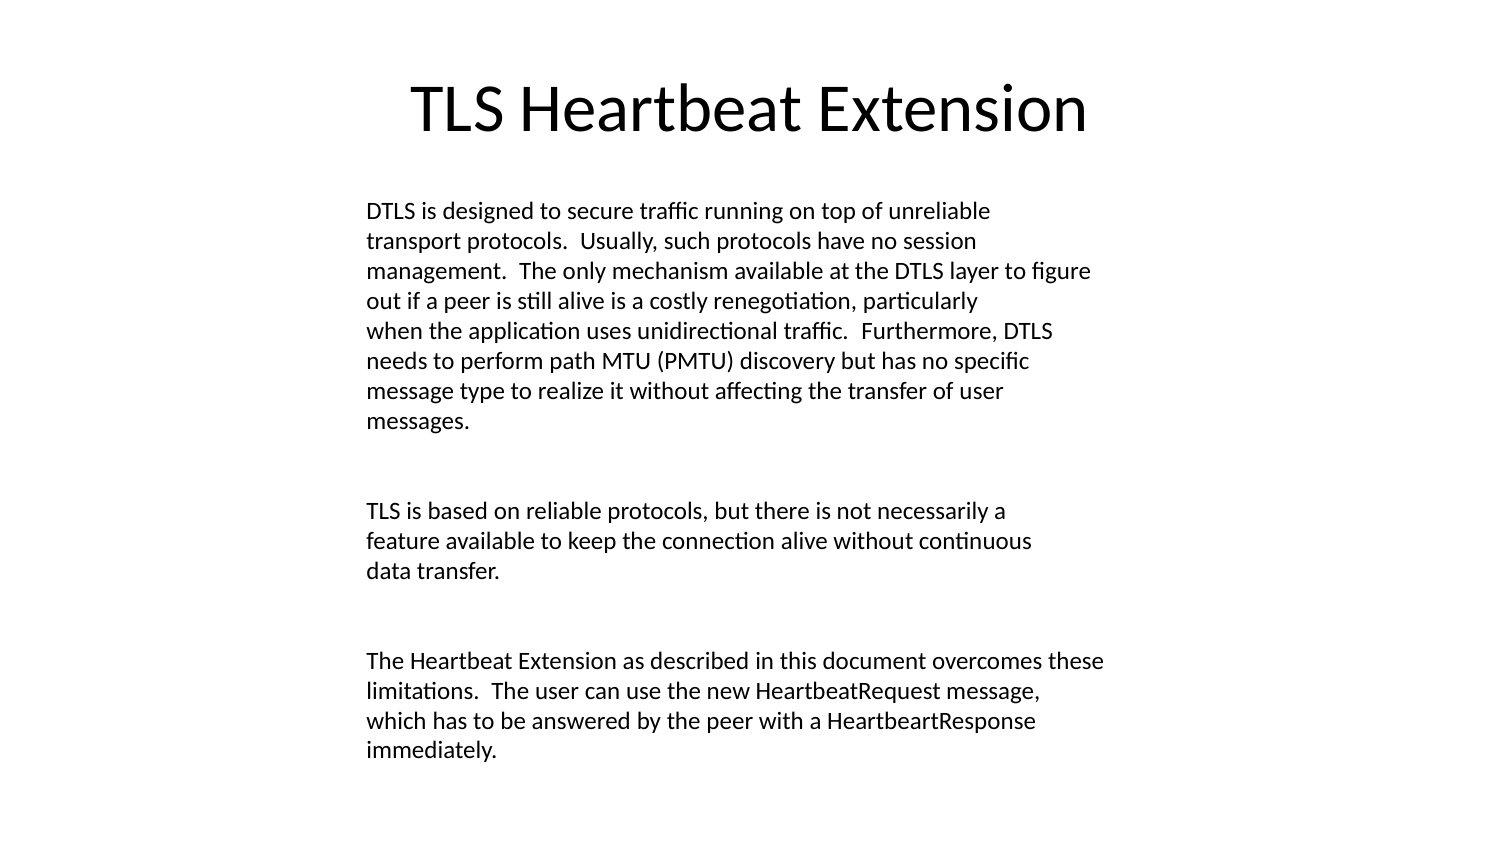

# TLS Heartbeat Extension
   DTLS is designed to secure traffic running on top of unreliable
   transport protocols.  Usually, such protocols have no session
   management.  The only mechanism available at the DTLS layer to figure
   out if a peer is still alive is a costly renegotiation, particularly
   when the application uses unidirectional traffic.  Furthermore, DTLS
   needs to perform path MTU (PMTU) discovery but has no specific
   message type to realize it without affecting the transfer of user
   messages.

   TLS is based on reliable protocols, but there is not necessarily a
   feature available to keep the connection alive without continuous
   data transfer.

   The Heartbeat Extension as described in this document overcomes these
   limitations.  The user can use the new HeartbeatRequest message,
   which has to be answered by the peer with a HeartbeartResponse
   immediately.